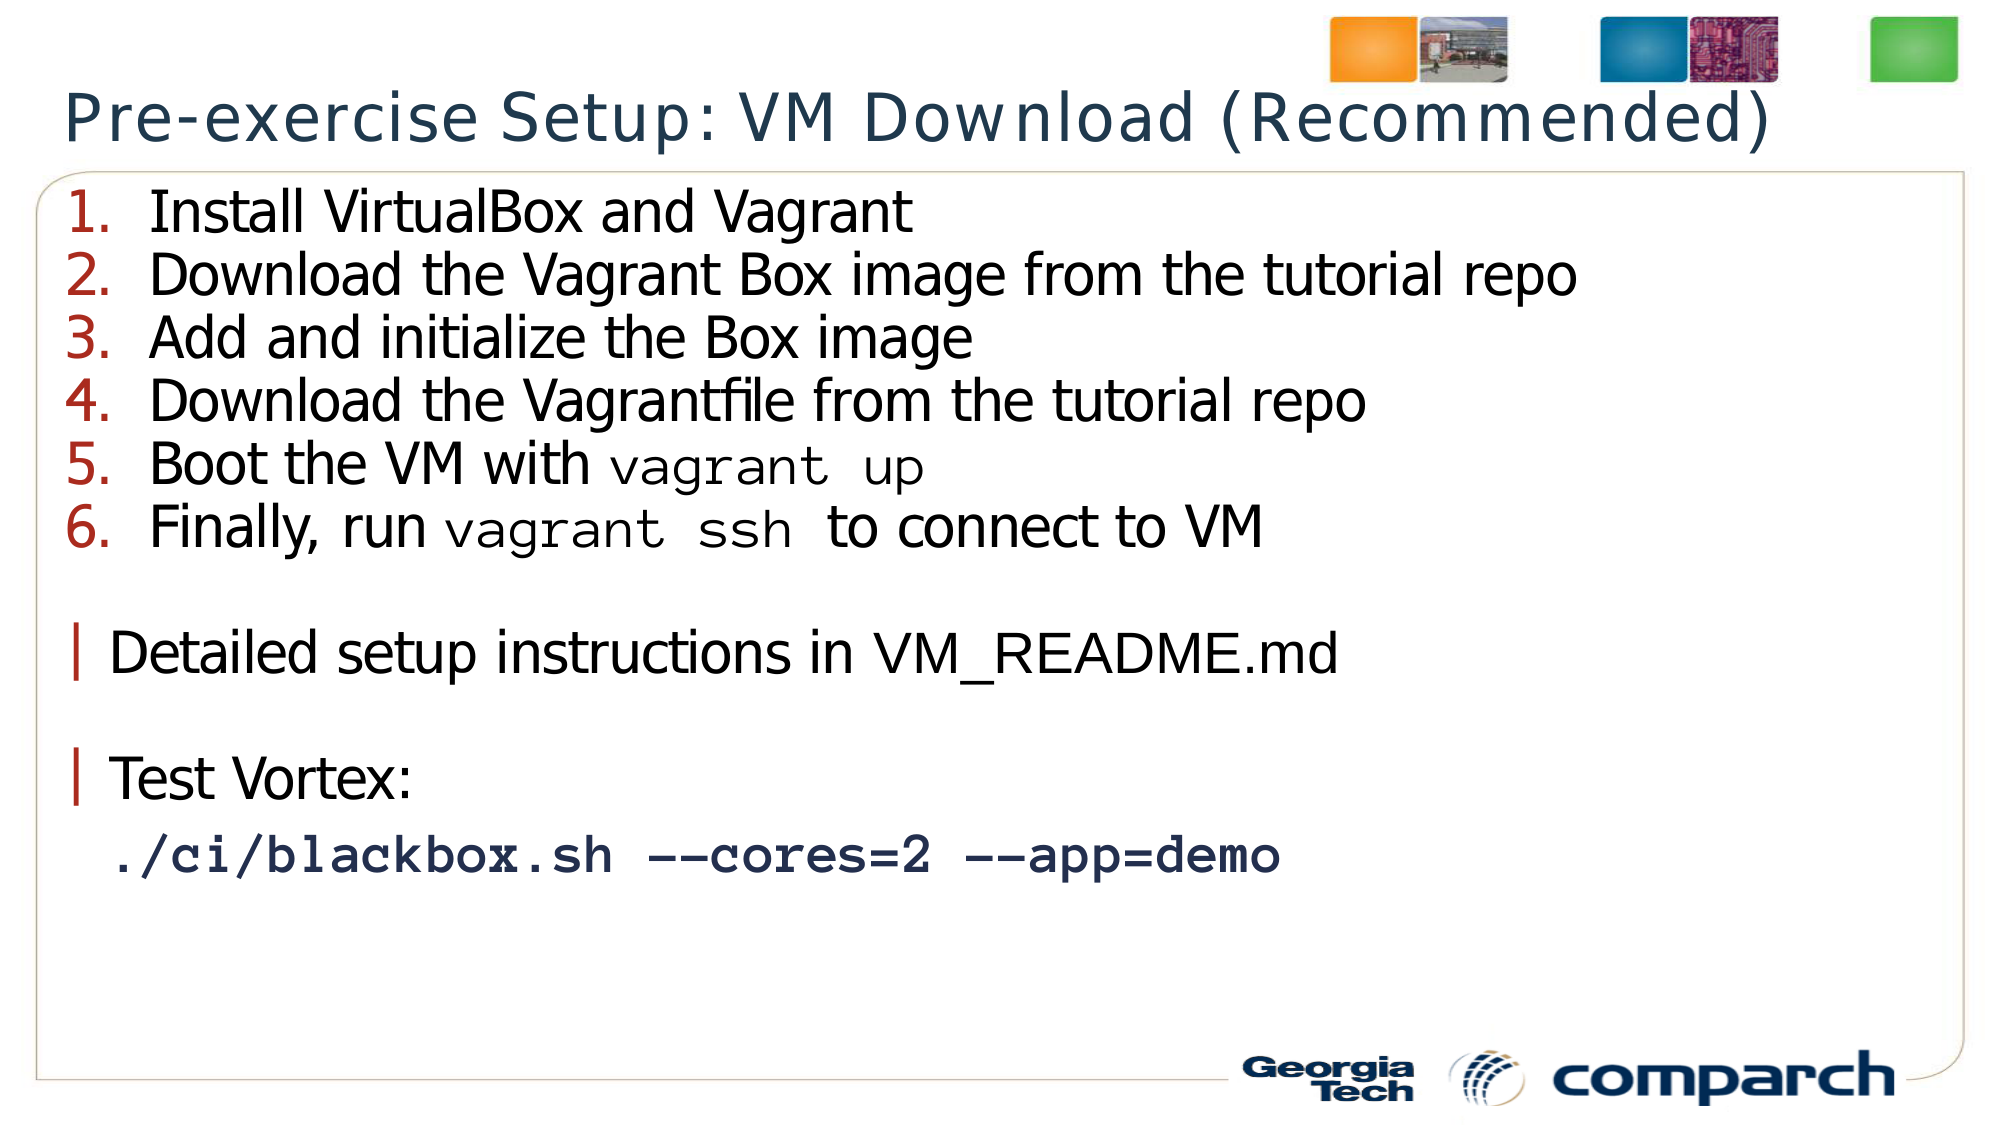

Pre-exercise Setup: VM Download (Recommended)

Install VirtualBox and Vagrant
Download the Vagrant Box image from the tutorial repo
Add and initialize the Box image
Download the Vagrantfile from the tutorial repo
Boot the VM with vagrant up
Finally, run vagrant ssh to connect to VM

Detailed setup instructions in VM_README.md

Test Vortex:
./ci/blackbox.sh --cores=2 --app=demo